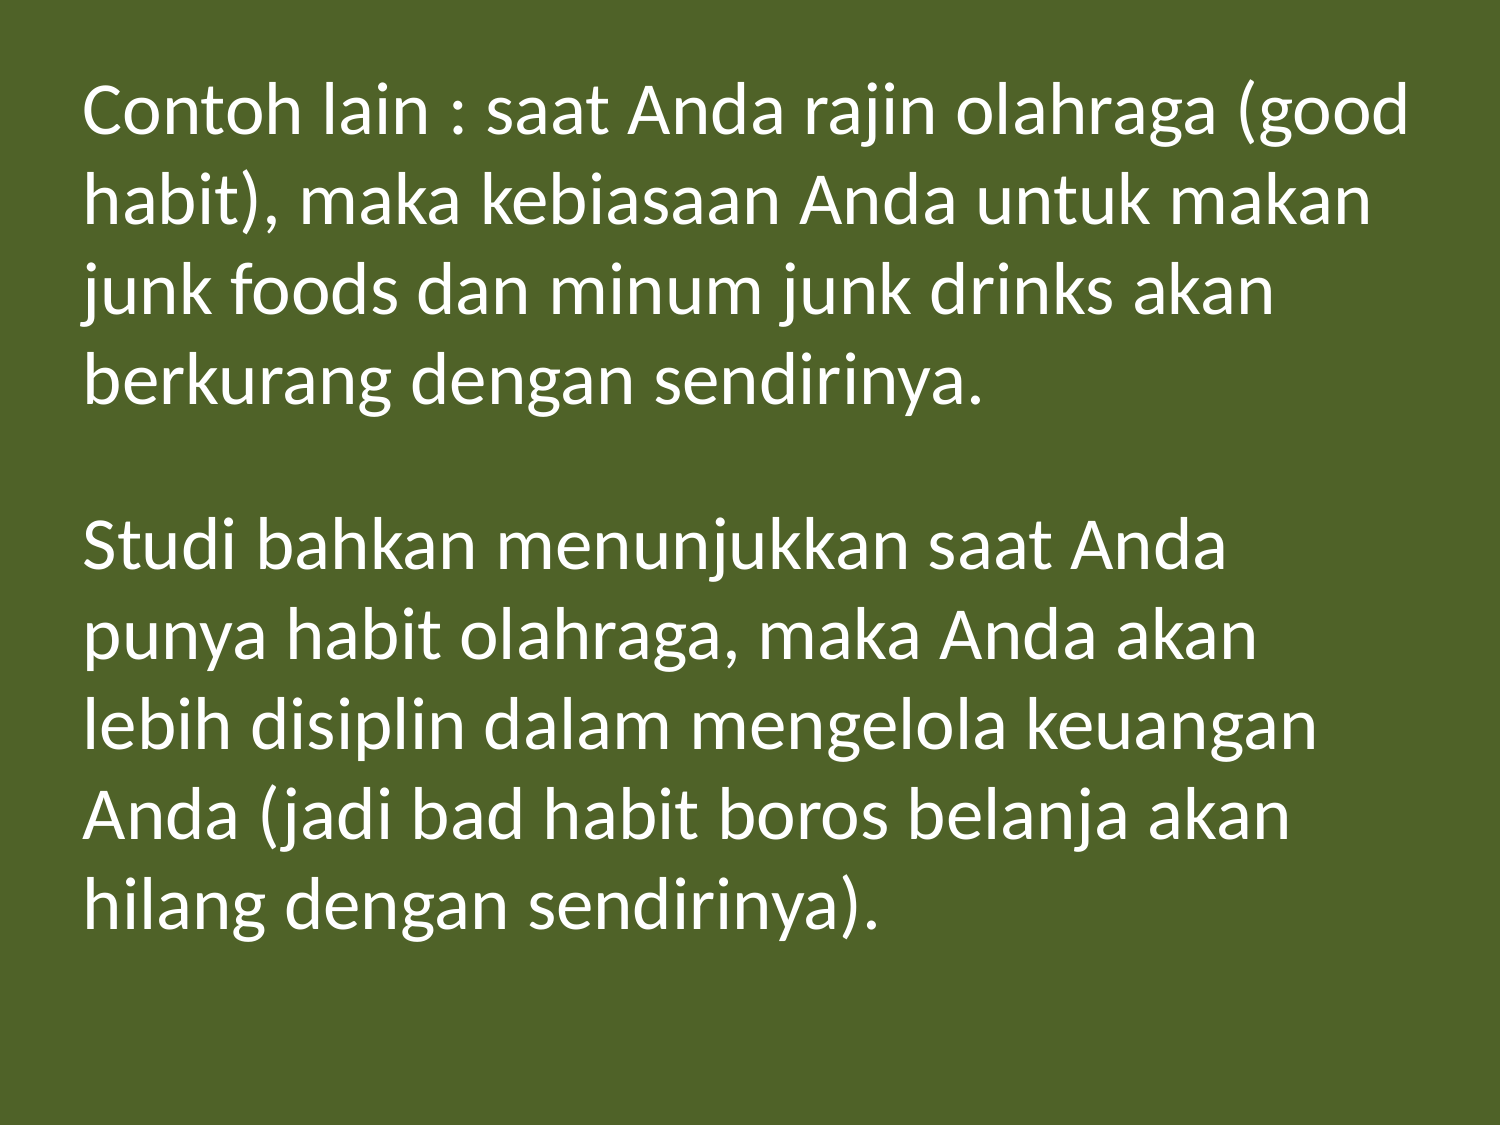

Contoh lain : saat Anda rajin olahraga (good habit), maka kebiasaan Anda untuk makan junk foods dan minum junk drinks akan berkurang dengan sendirinya.
Studi bahkan menunjukkan saat Anda punya habit olahraga, maka Anda akan lebih disiplin dalam mengelola keuangan Anda (jadi bad habit boros belanja akan hilang dengan sendirinya).